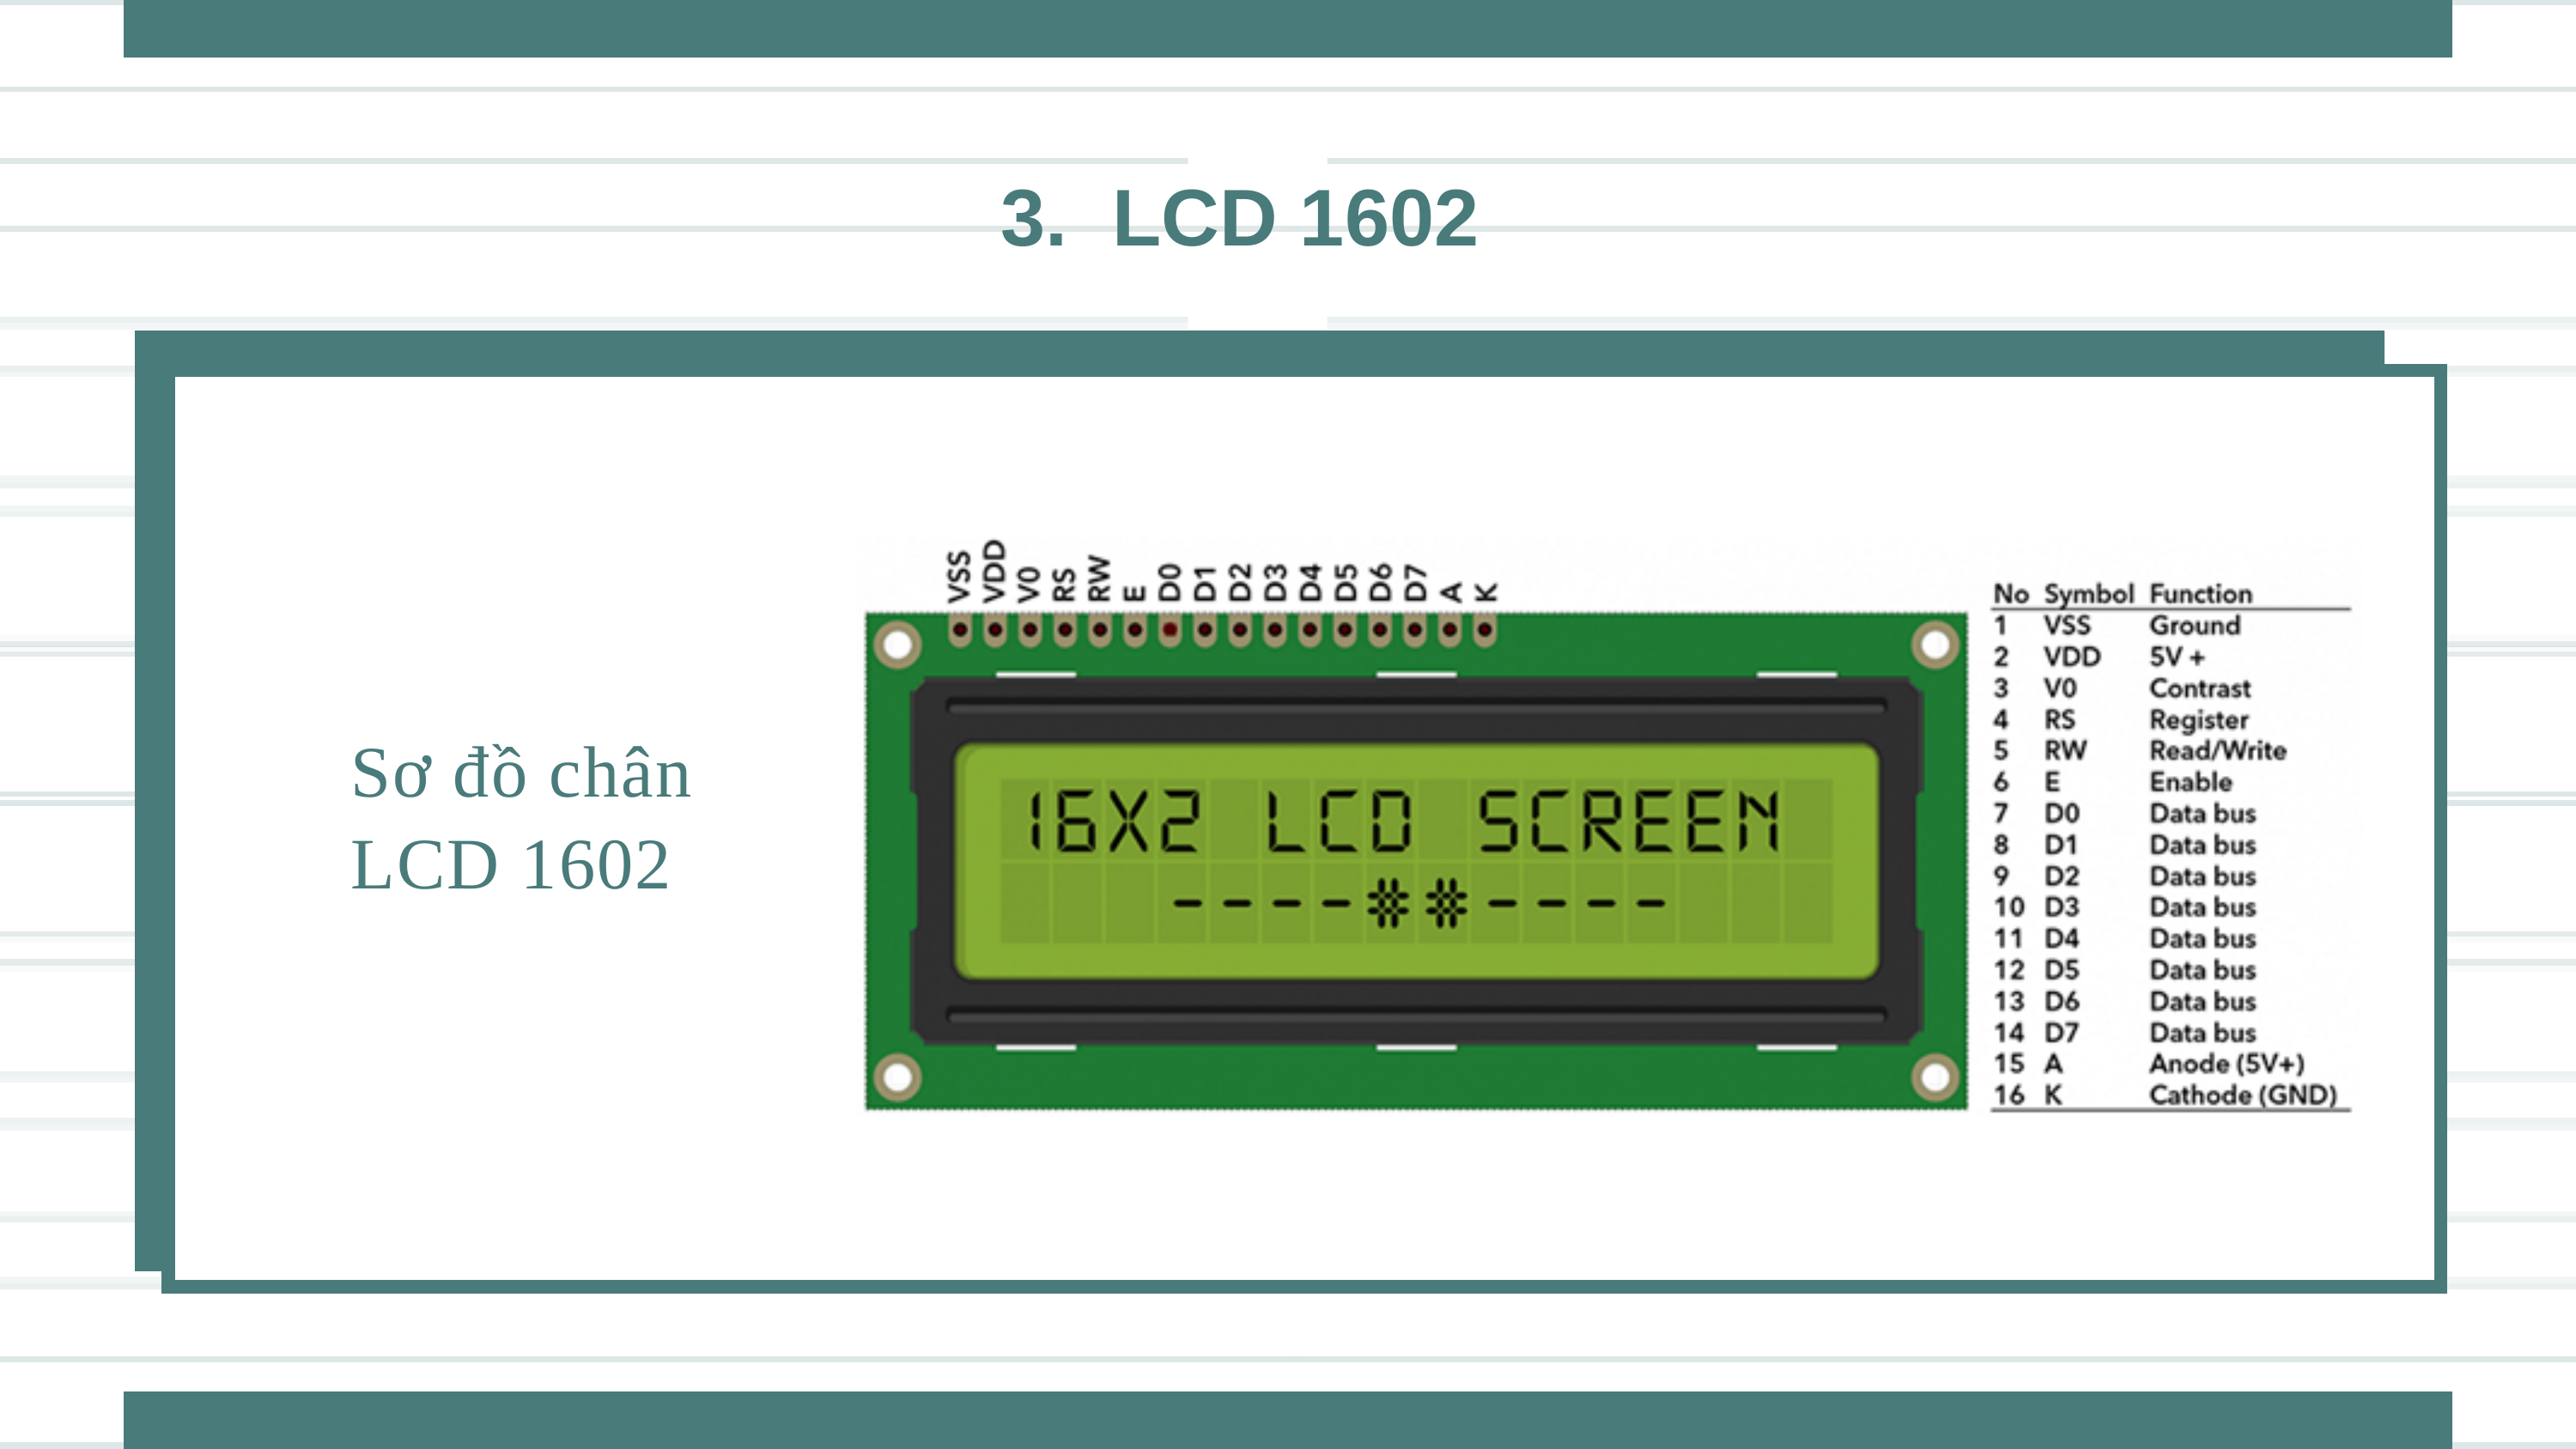

3.  LCD 1602

Sơ đồ chân LCD 1602